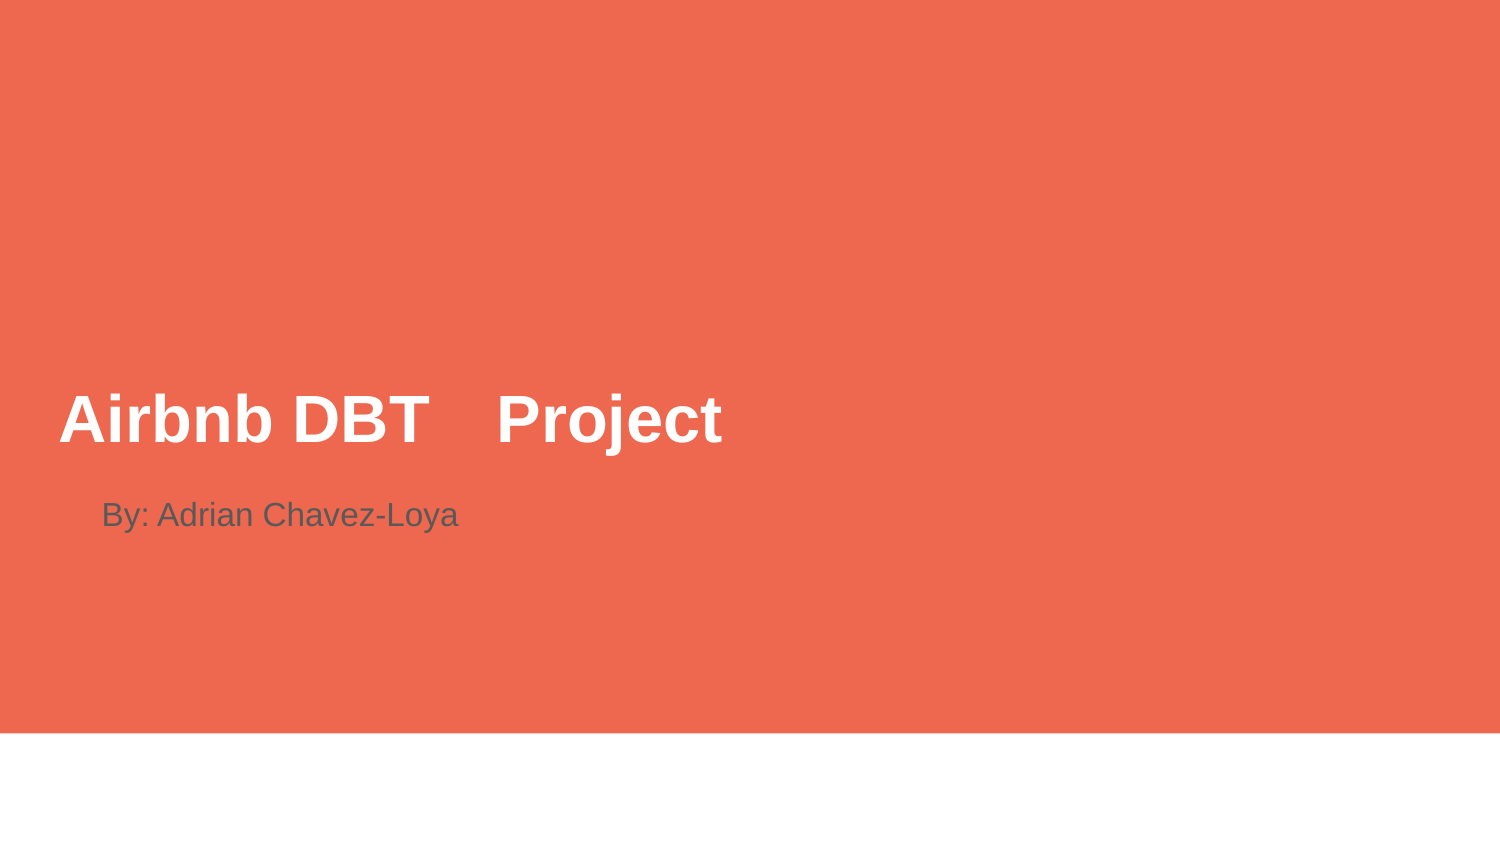

# Airbnb DBT 	Project
By: Adrian Chavez-Loya